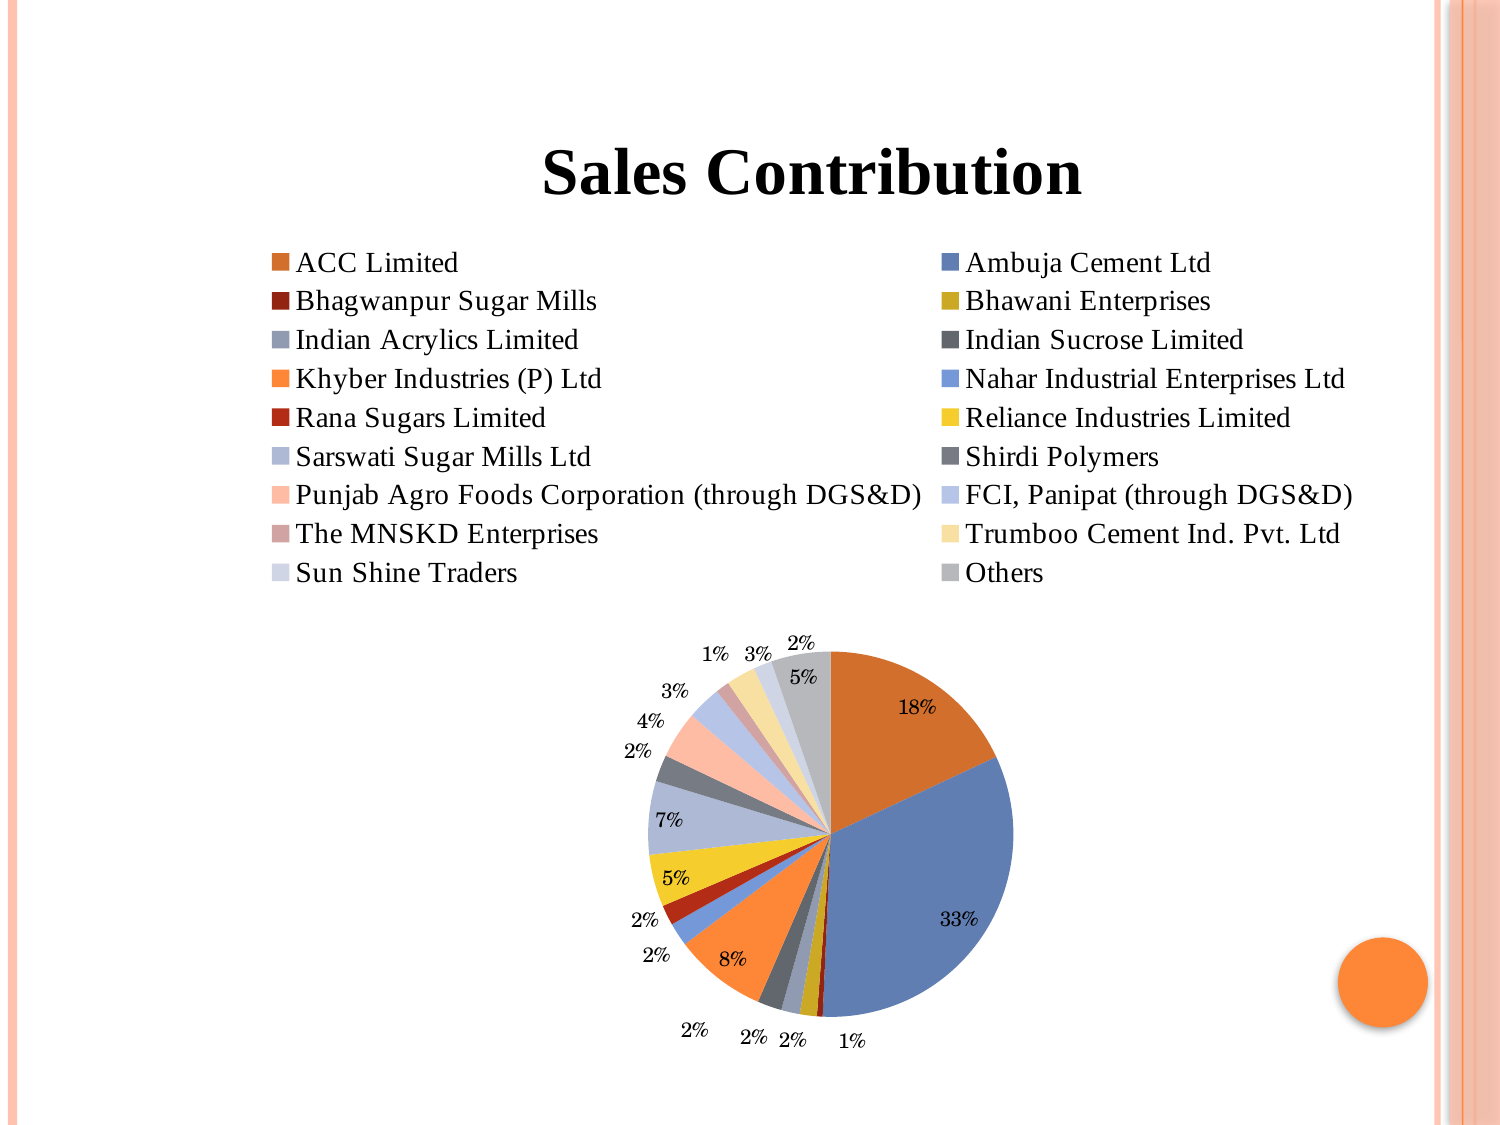

### Chart: Sales Contribution

| Category |  |
|---|---|
| ACC Limited | 645.42 |
| Ambuja Cement Ltd | 1167.54 |
| Bhagwanpur Sugar Mills | 18.14 |
| Bhawani Enterprises | 54.24 |
| Indian Acrylics Limited | 58.94 |
| Indian Sucrose Limited | 76.71 |
| Khyber Industries (P) Ltd | 293.02 |
| Nahar Industrial Enterprises Ltd | 74.11999999999999 |
| Rana Sugars Limited | 64.02 |
| Reliance Industries Limited | 164.98000000000002 |
| Sarswati Sugar Mills Ltd | 232.65 |
| Shirdi Polymers | 84.85 |
| Punjab Agro Foods Corporation (through DGS&D) | 149.48 |
| FCI, Panipat (through DGS&D) | 108.14 |
| The MNSKD Enterprises | 44.17 |
| Trumboo Cement Ind. Pvt. Ltd | 92.03 |
| Sun Shine Traders | 58.230000000000004 |
| Others | 188.97 |